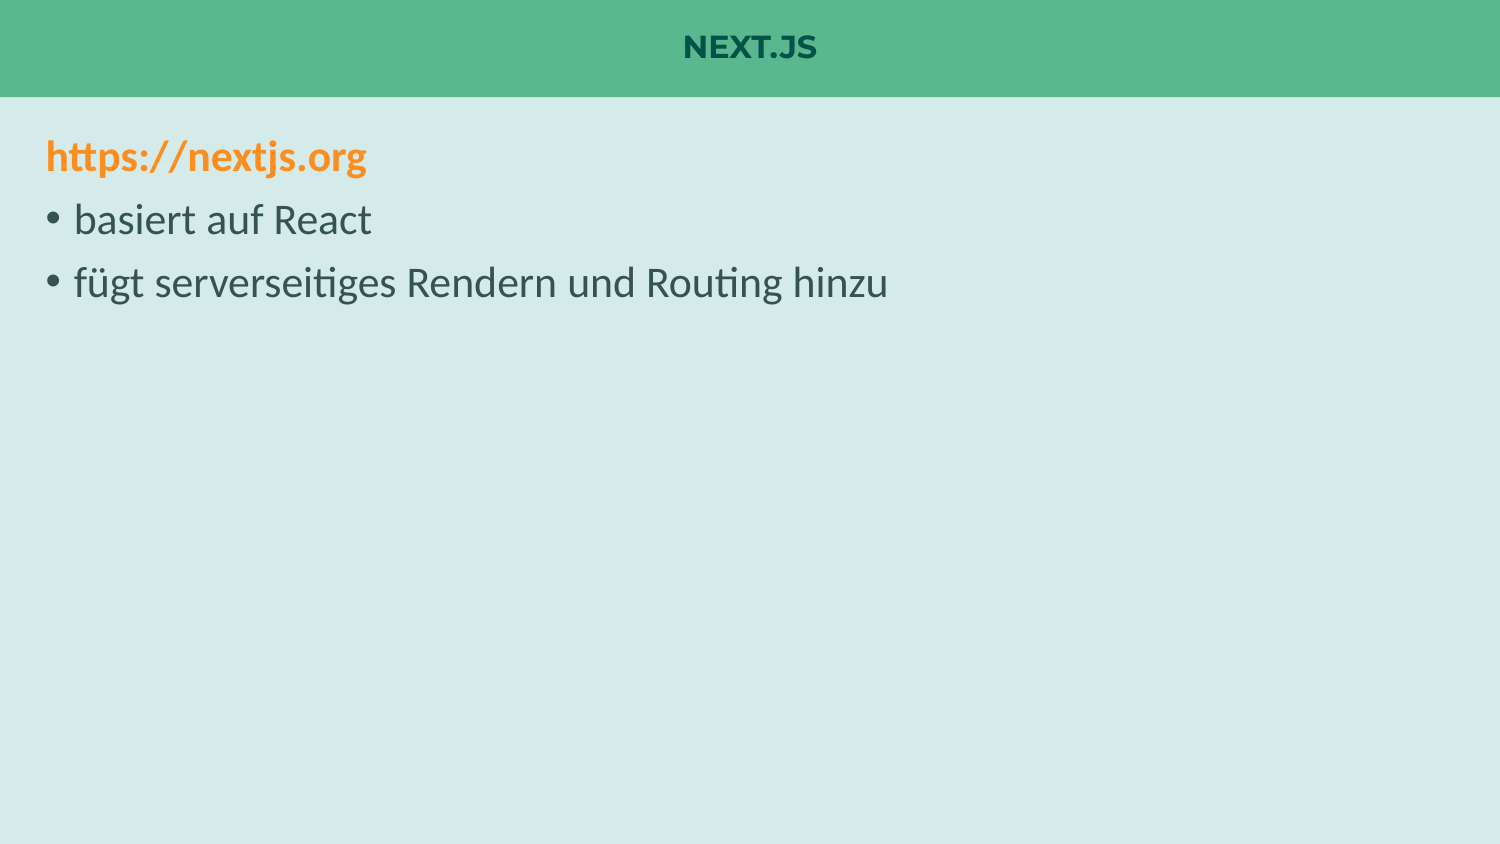

# Next.js
https://nextjs.org
basiert auf React
fügt serverseitiges Rendern und Routing hinzu